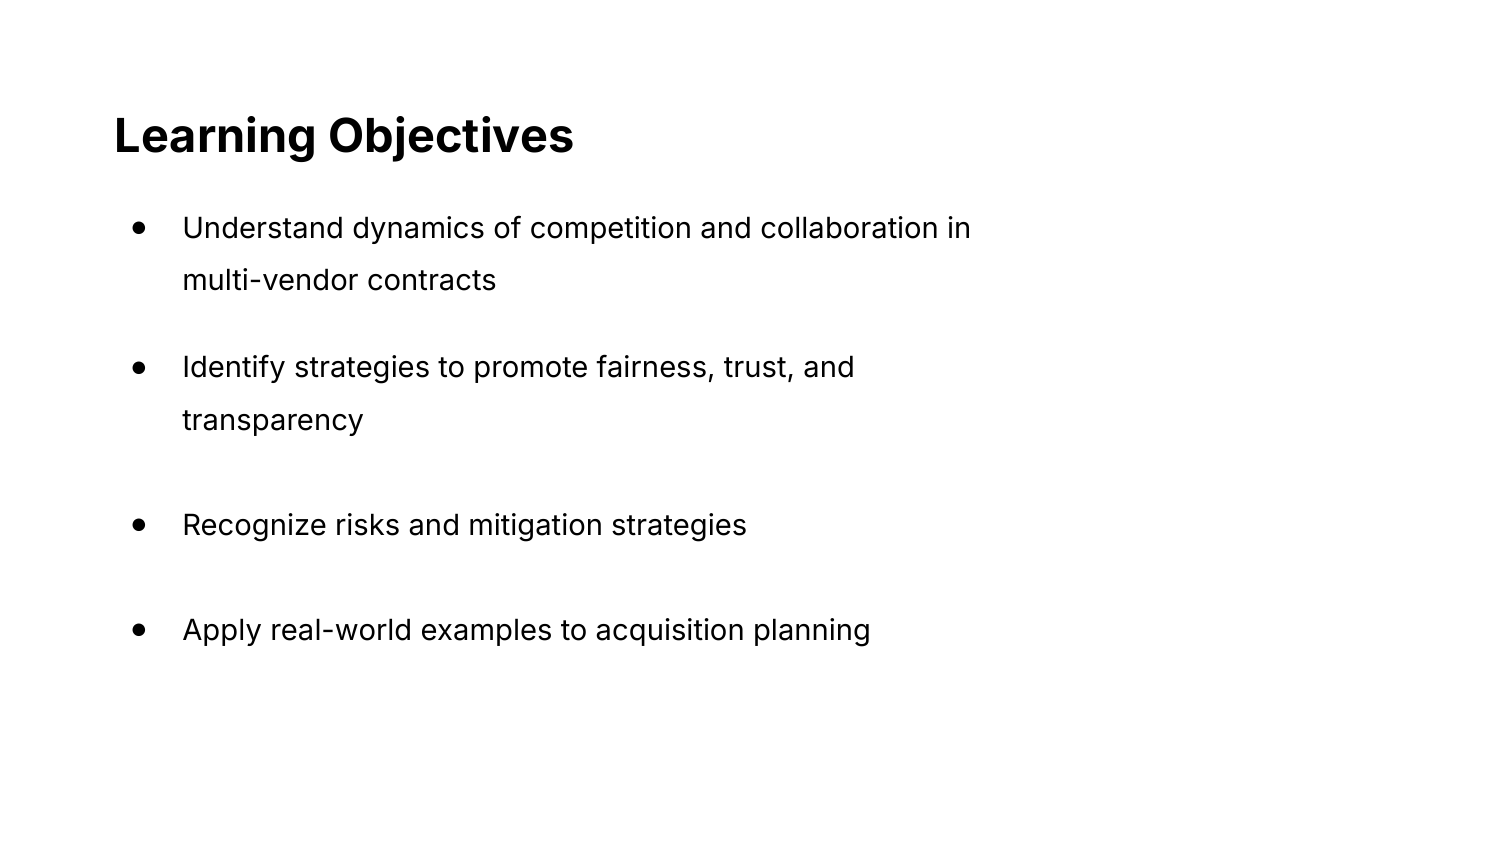

Learning Objectives
Understand dynamics of competition and collaboration in multi-vendor contracts
Identify strategies to promote fairness, trust, and transparency
Recognize risks and mitigation strategies
Apply real-world examples to acquisition planning